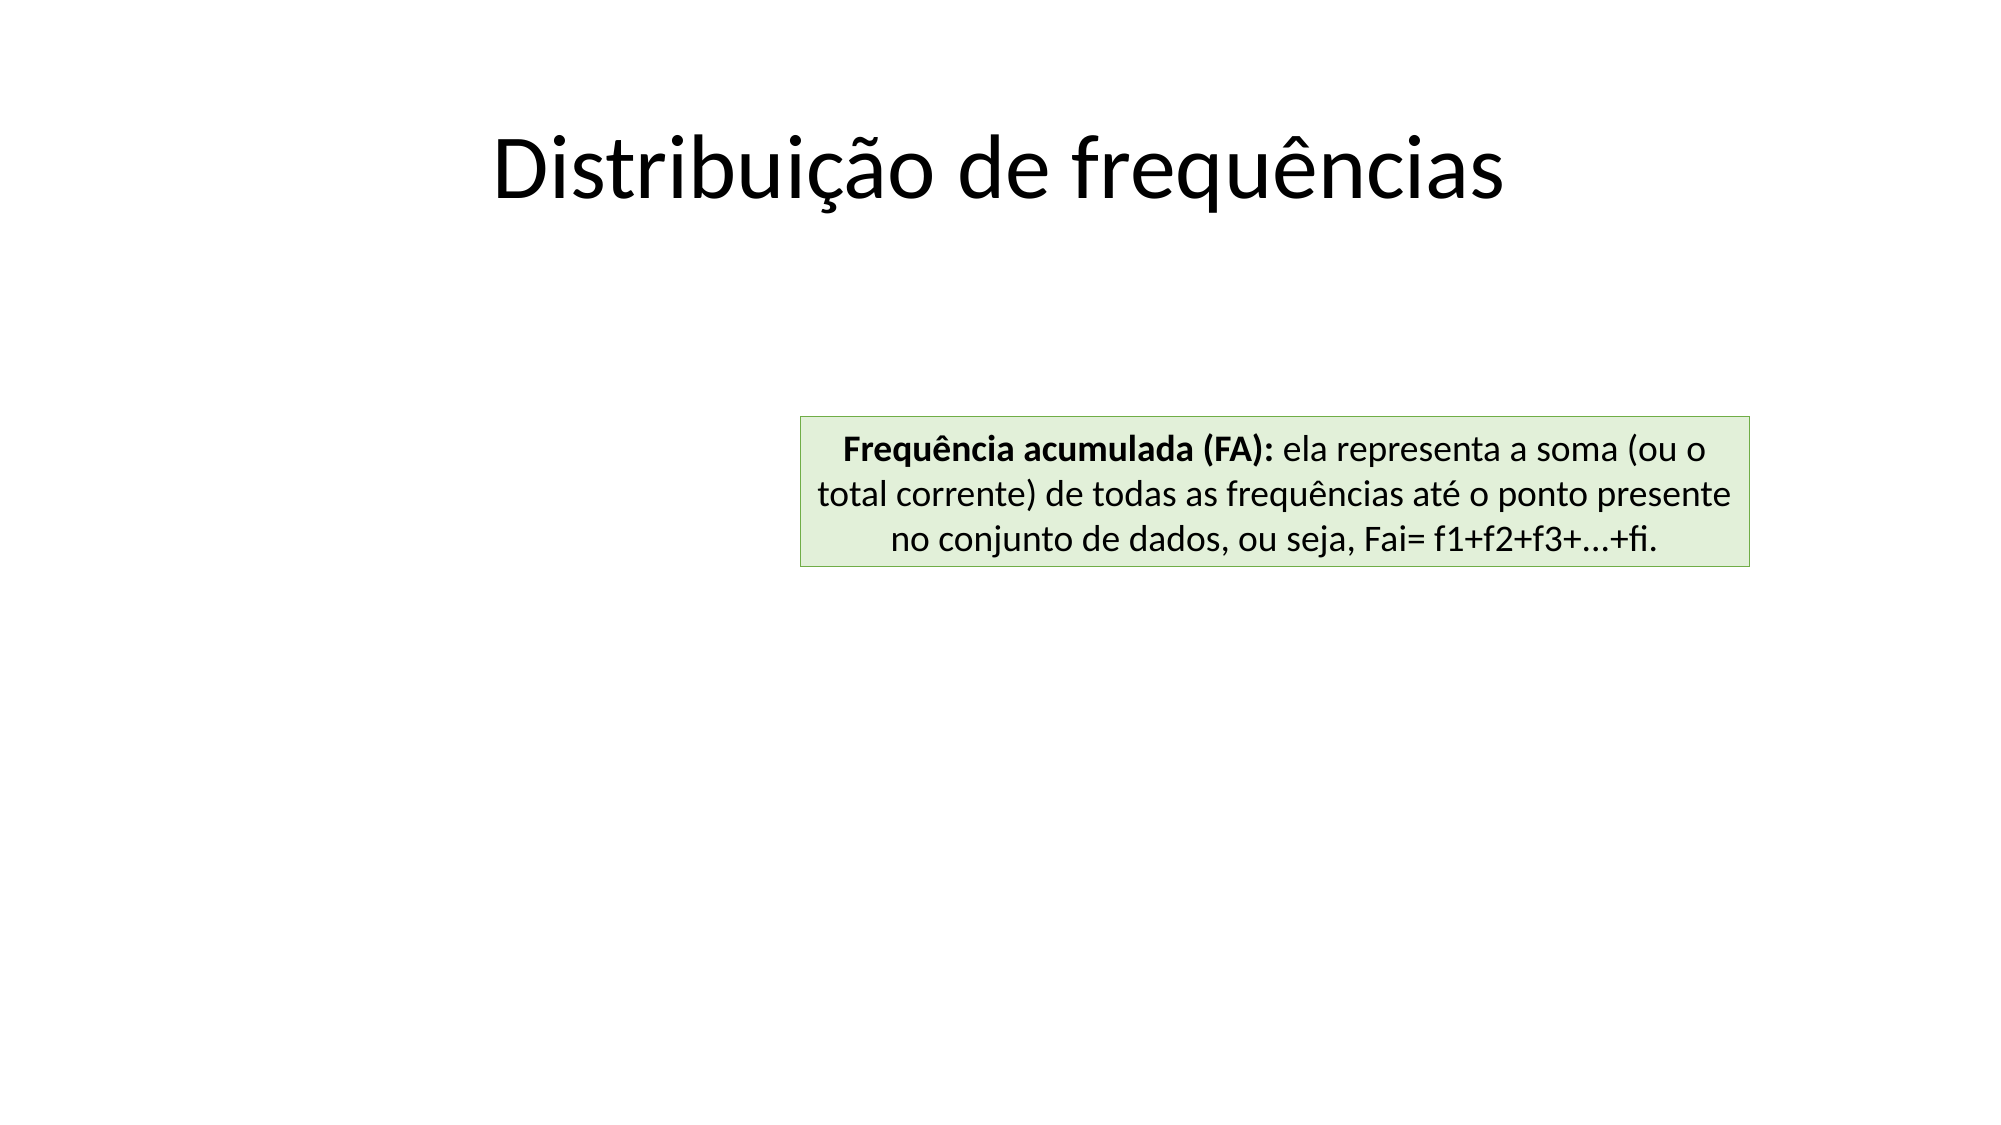

# Distribuição de frequências
Frequência acumulada (FA): ela representa a soma (ou o total corrente) de todas as frequências até o ponto presente no conjunto de dados, ou seja, Fai= f1+f2+f3+...+fi.